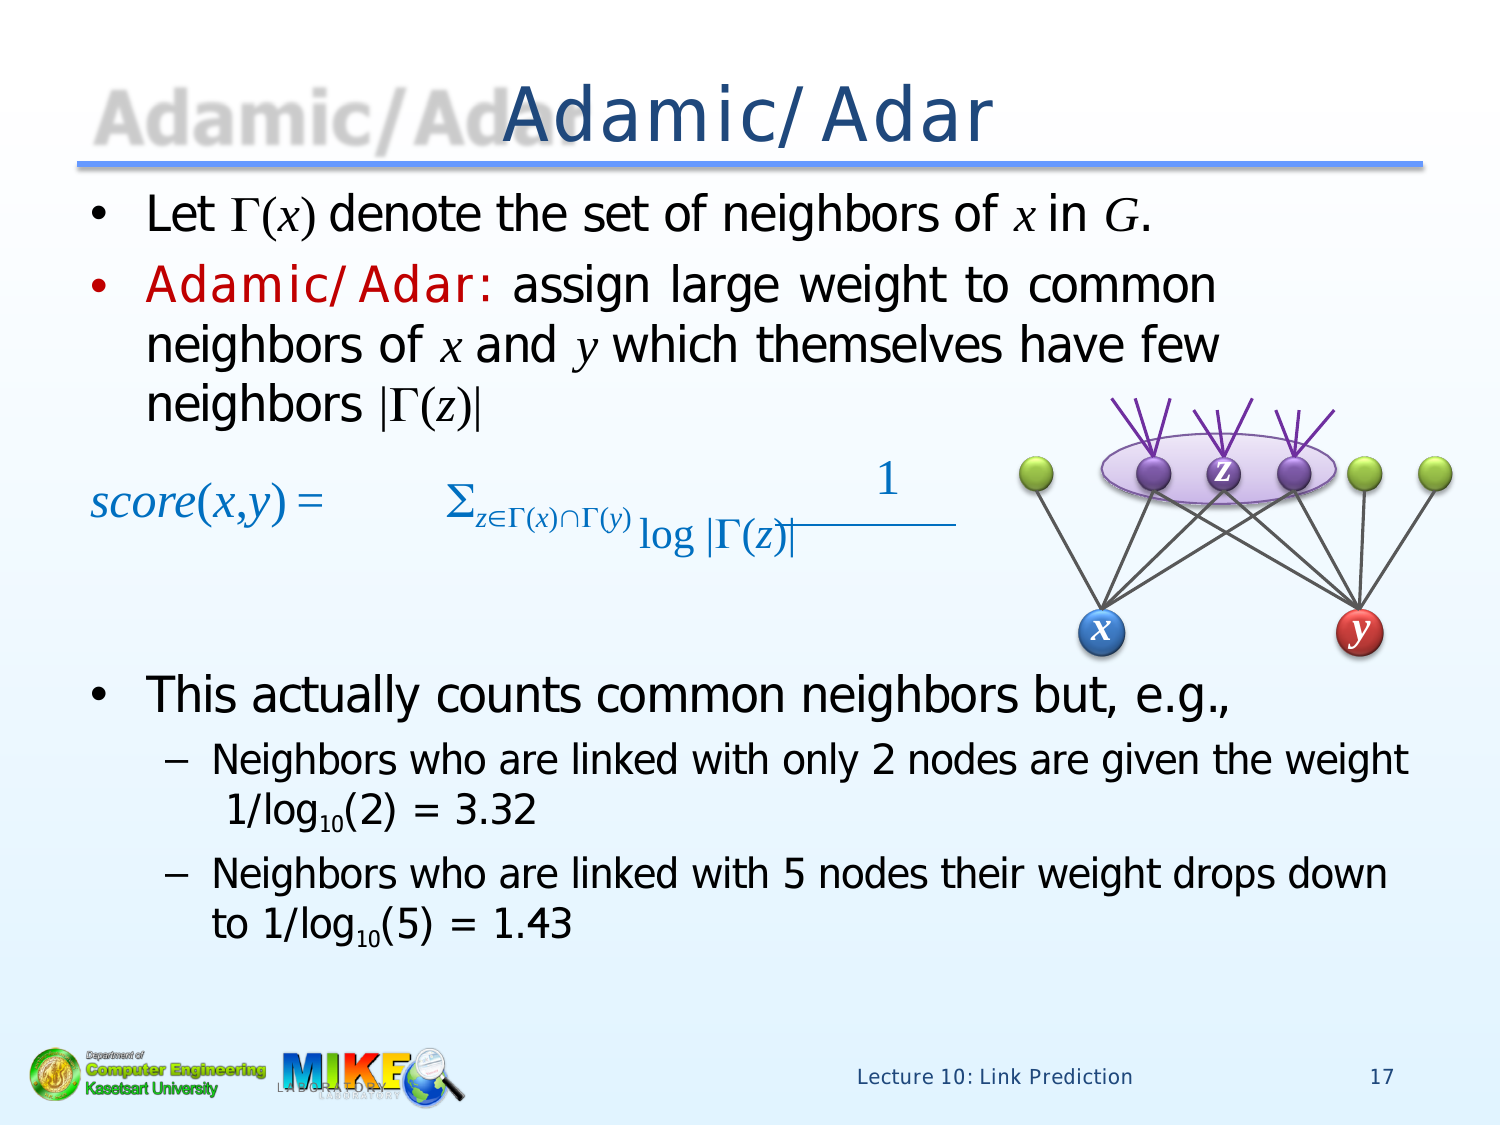

# Adamic/Adar
Let Γ(x) denote the set of neighbors of x in G.
Adamic/Adar: assign large weight to common  neighbors of x and y which themselves have few  neighbors |Γ(z)|
				1
score(x,y)	=	Σz∈Γ(x)∩Γ(y) log |Γ(z)|

z

x	y
This actually counts common neighbors but, e.g.,
Neighbors who are linked with only 2 nodes are given the weight  1/log10(2) = 3.32
Neighbors who are linked with 5 nodes their weight drops down  to 1/log10(5) = 1.43
Lecture 10: Link Prediction
17